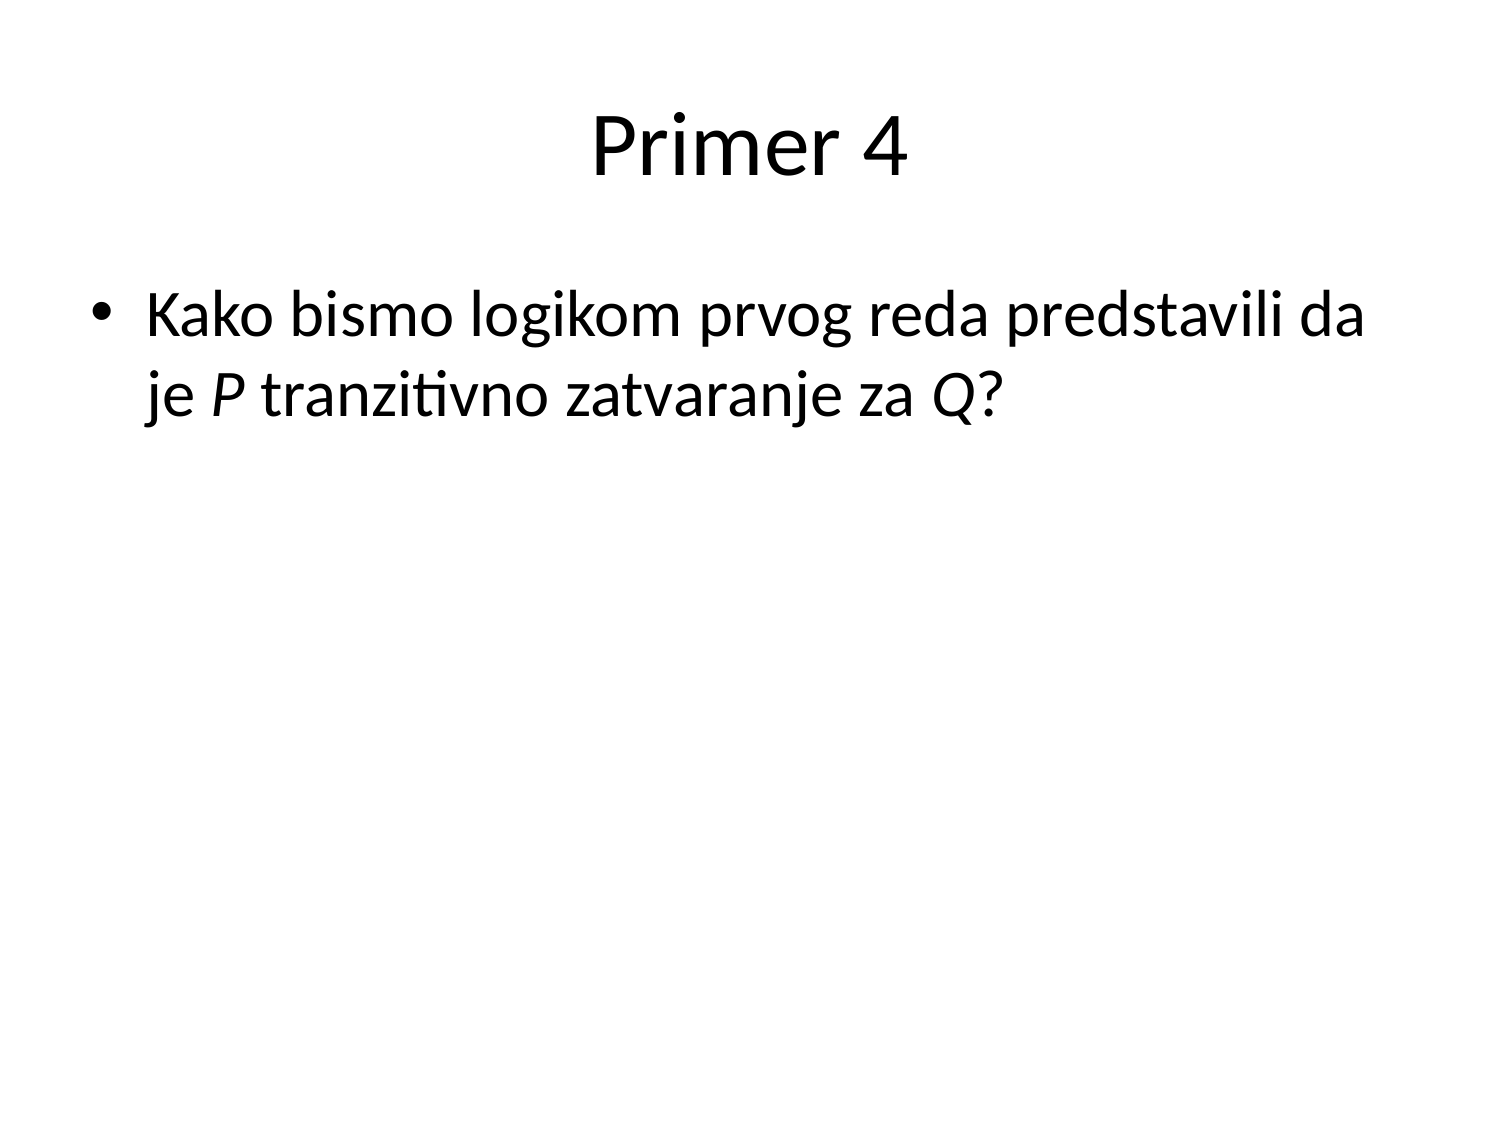

# Primer 4
Kako bismo logikom prvog reda predstavili da je P tranzitivno zatvaranje za Q?